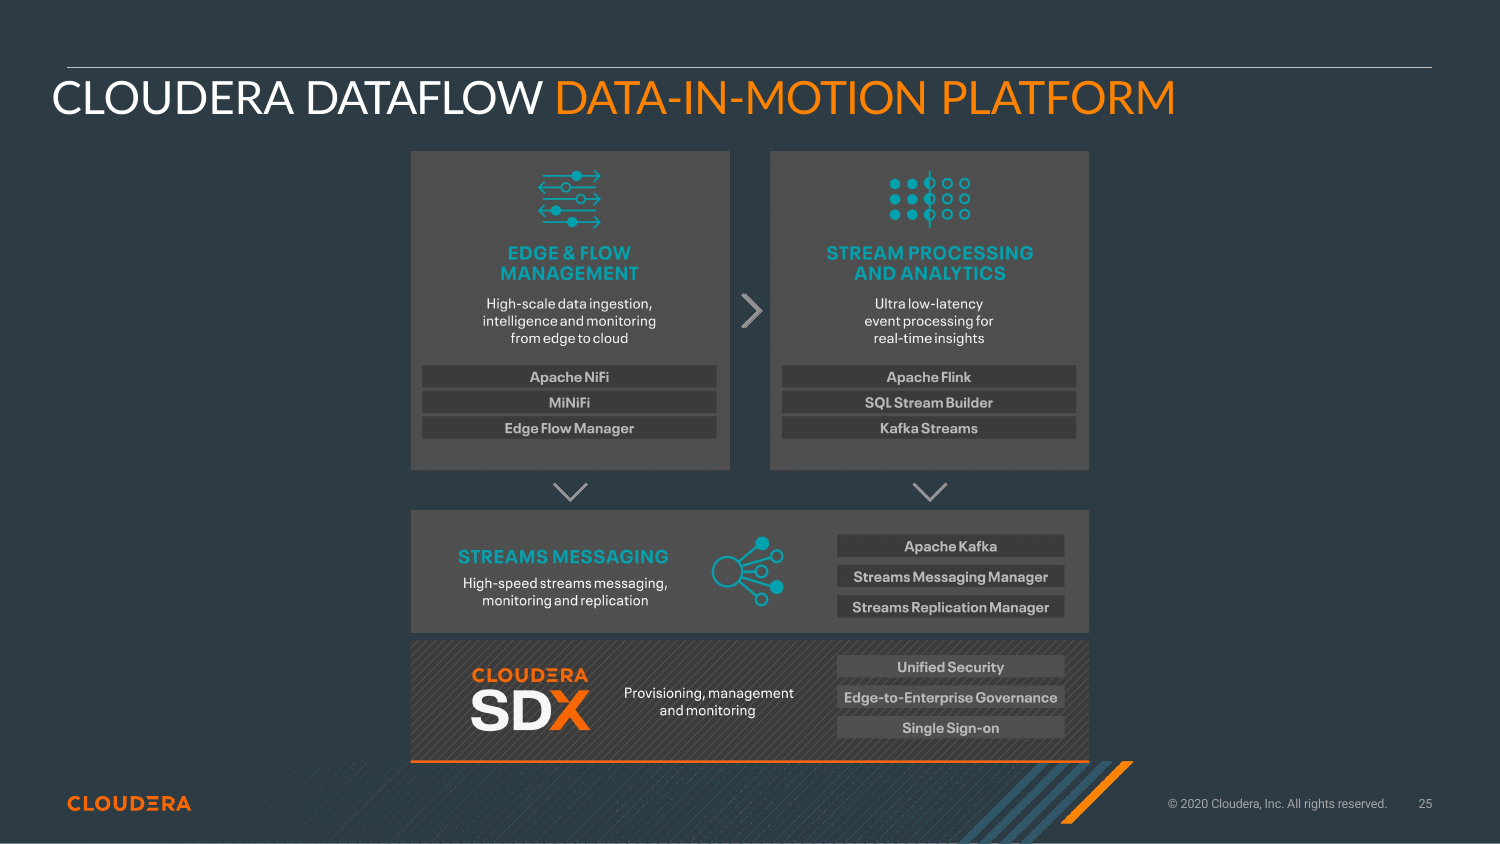

# CLOUDERA DATAFLOW DATA-IN-MOTION PLATFORM

© 2020 Cloudera, Inc. All rights reserved.
25